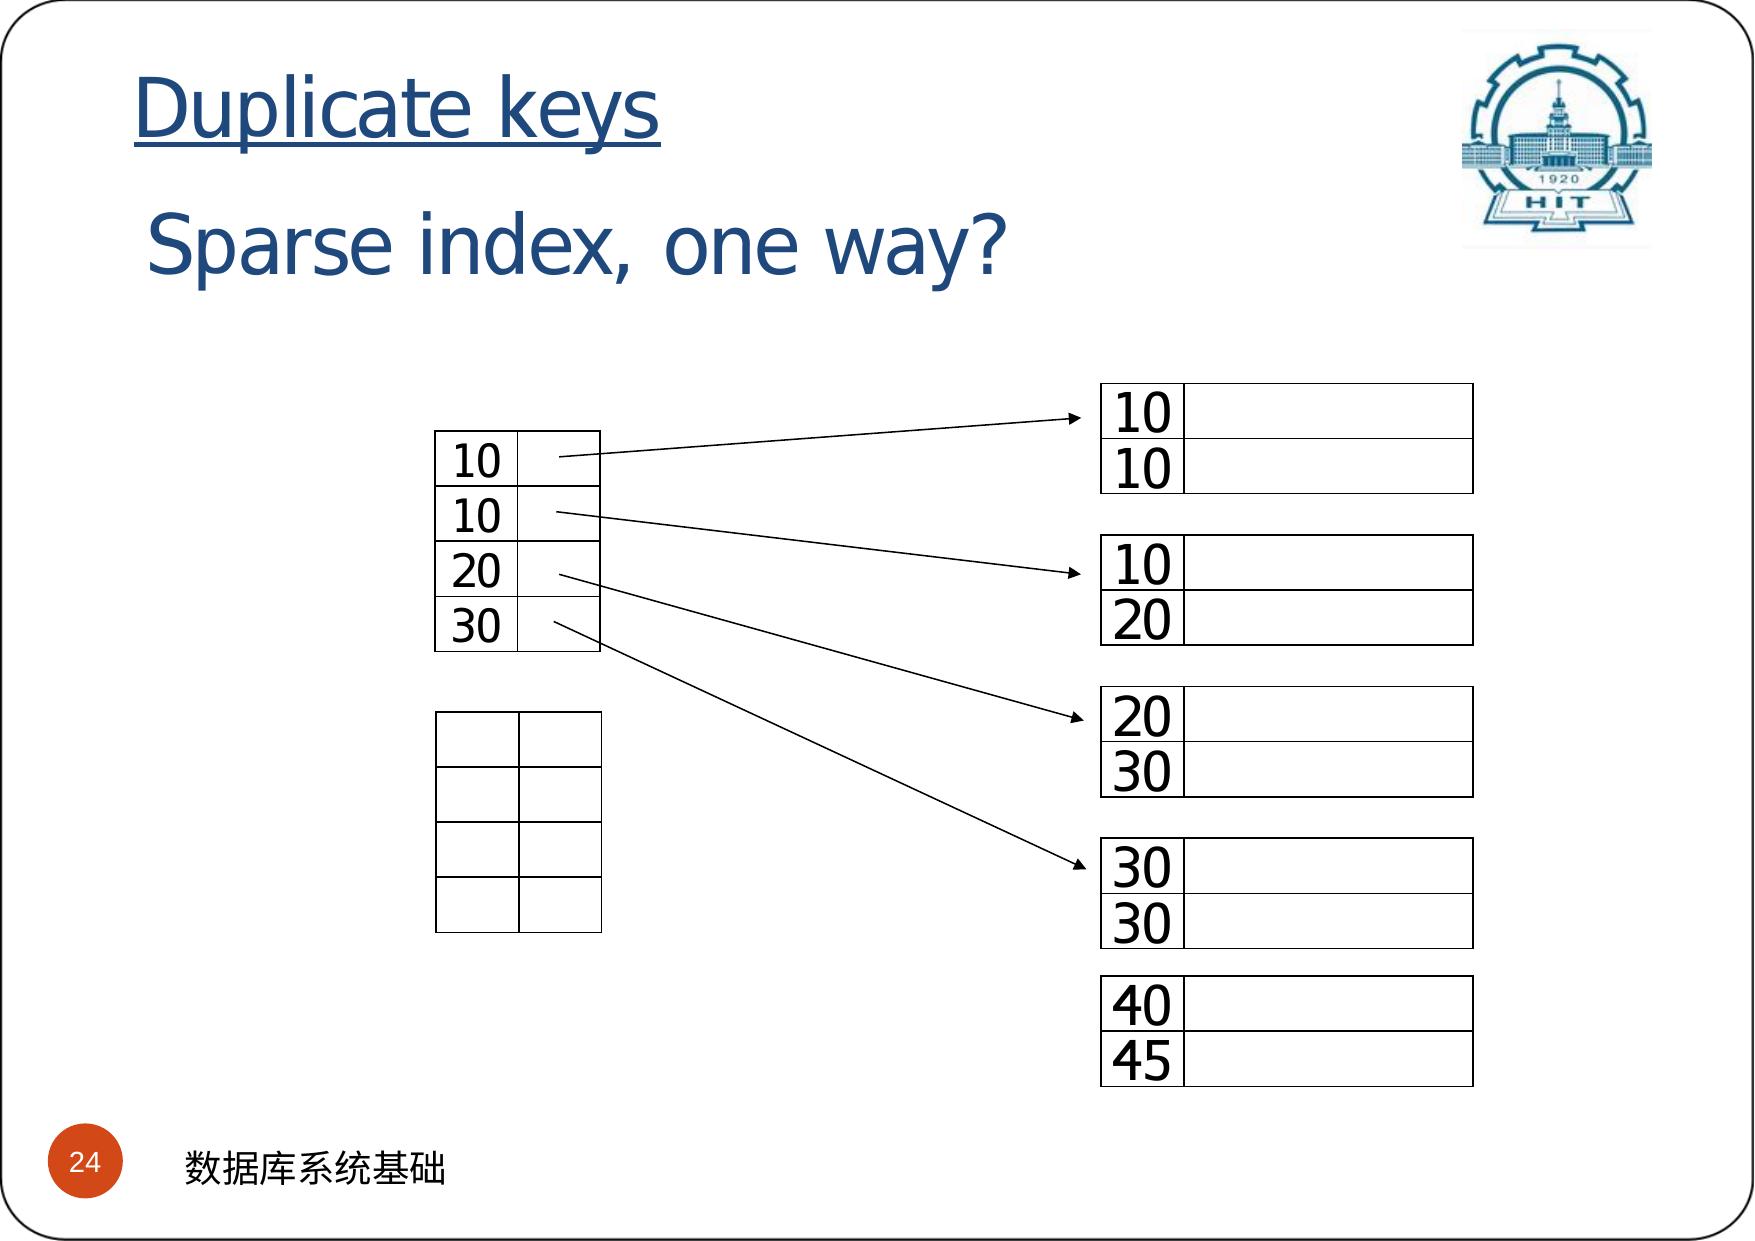

Duplicate keys
Sparse index, one way?
10

10

10

10

10

20

20

30

20

30

30

30

40

45

Advanced Database system principle
24